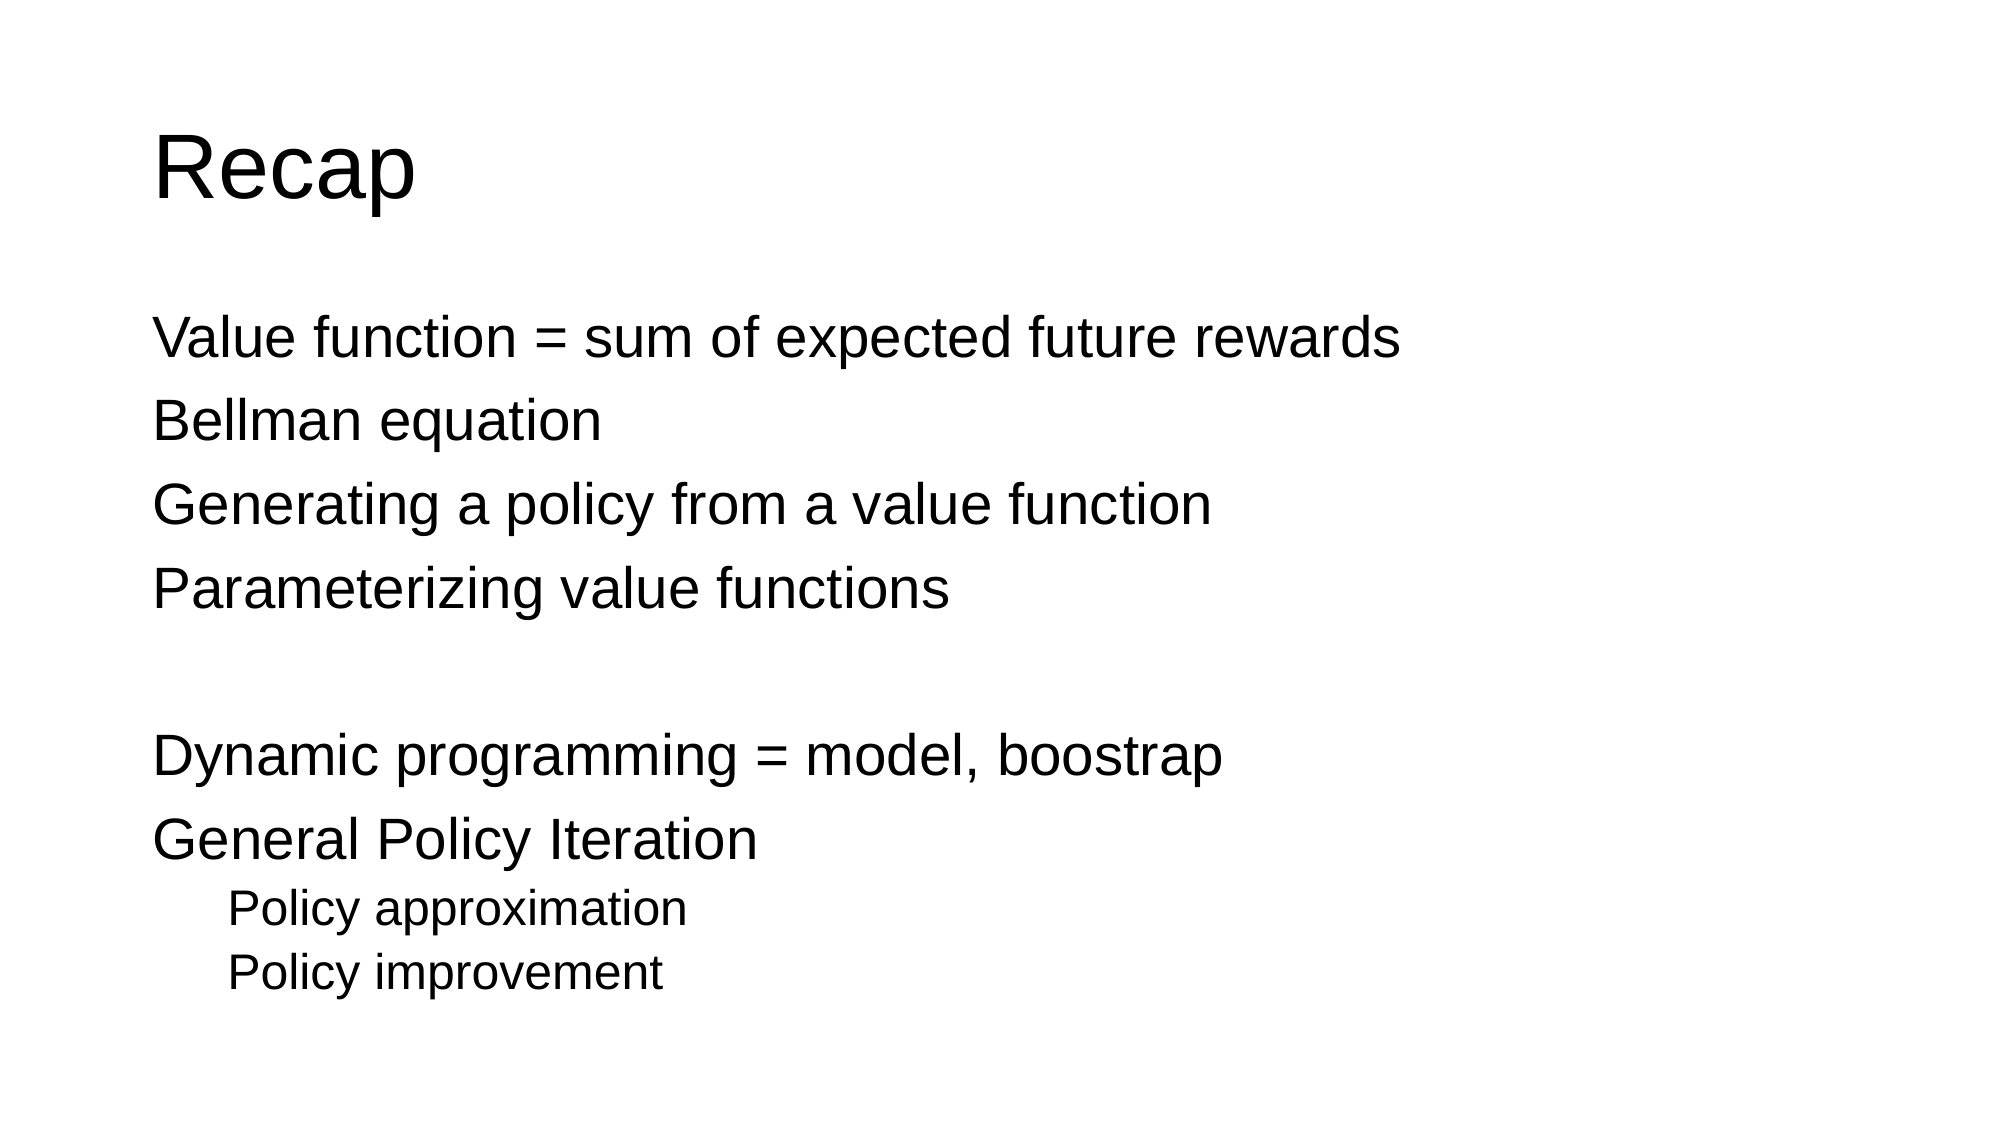

# Recap
Value function = sum of expected future rewards
Bellman equation
Generating a policy from a value function
Parameterizing value functions

Dynamic programming = model, boostrap
General Policy Iteration
Policy approximation
Policy improvement